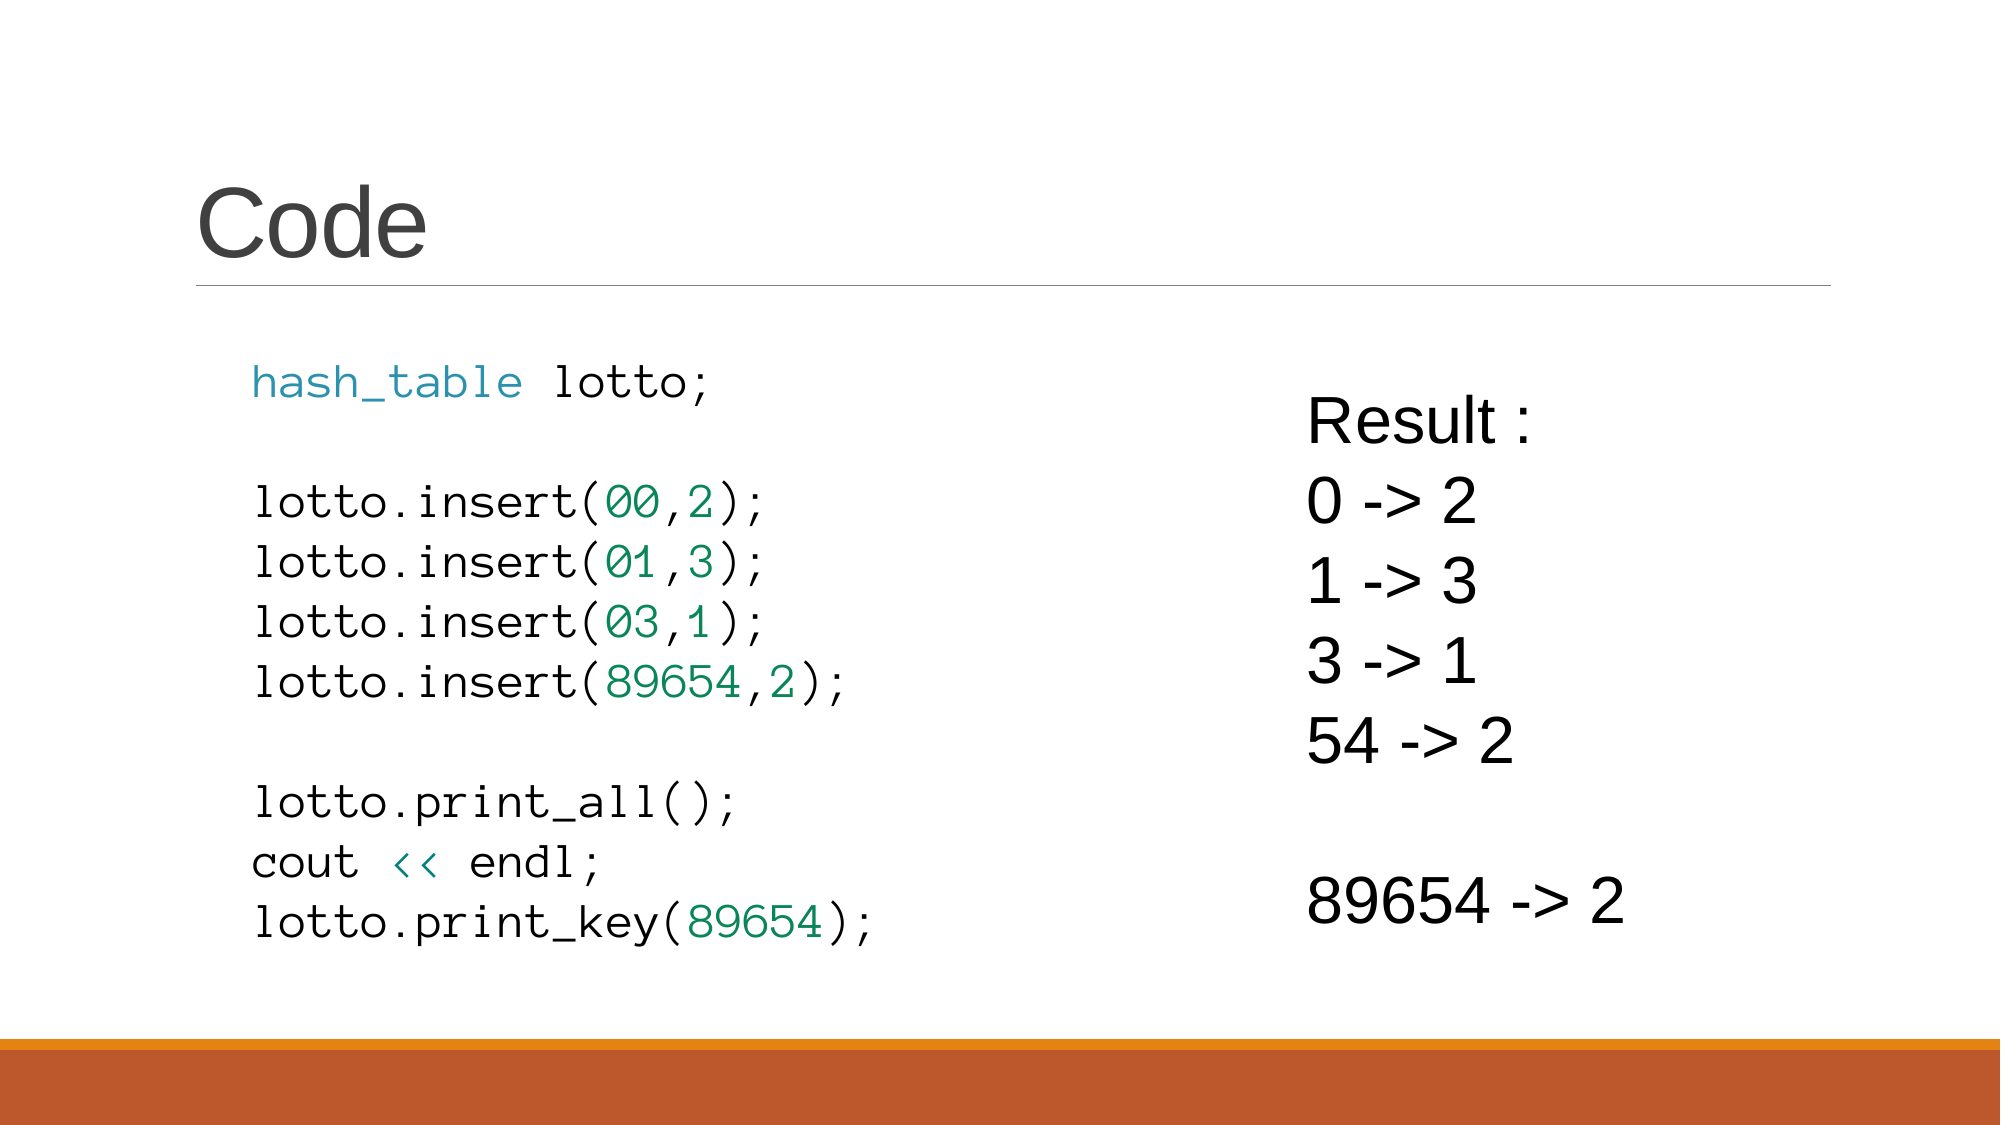

# Code
    hash_table lotto;

    lotto.insert(00,2);
    lotto.insert(01,3);
    lotto.insert(03,1);
    lotto.insert(89654,2);

    lotto.print_all();
    cout << endl;
    lotto.print_key(89654);

Result :
0 -> 2
1 -> 3
3 -> 1
54 -> 2

89654 -> 2